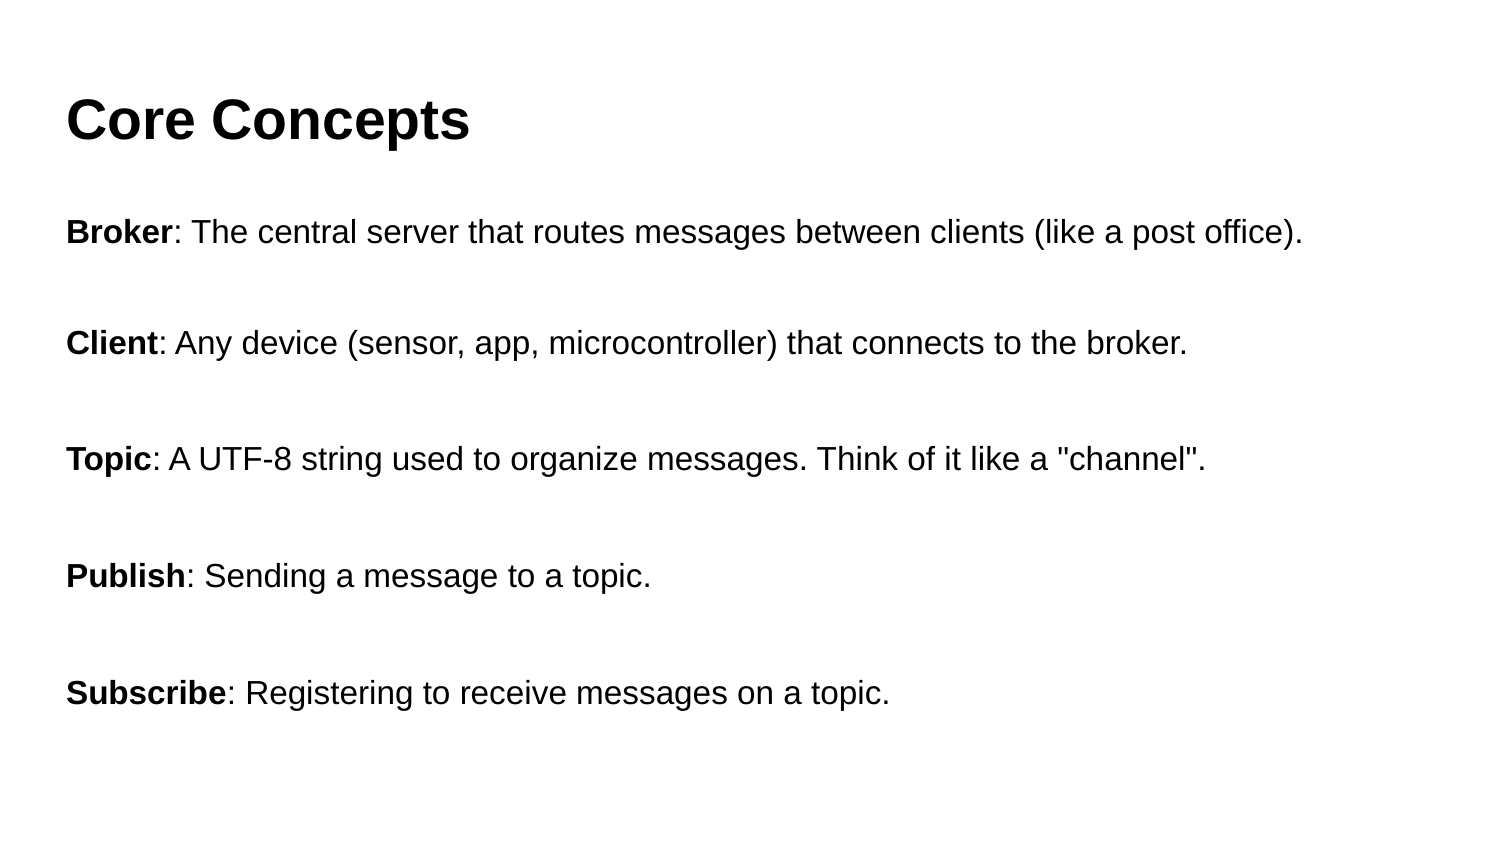

# Core Concepts
Broker: The central server that routes messages between clients (like a post office).
Client: Any device (sensor, app, microcontroller) that connects to the broker.
Topic: A UTF-8 string used to organize messages. Think of it like a "channel".
Publish: Sending a message to a topic.
Subscribe: Registering to receive messages on a topic.